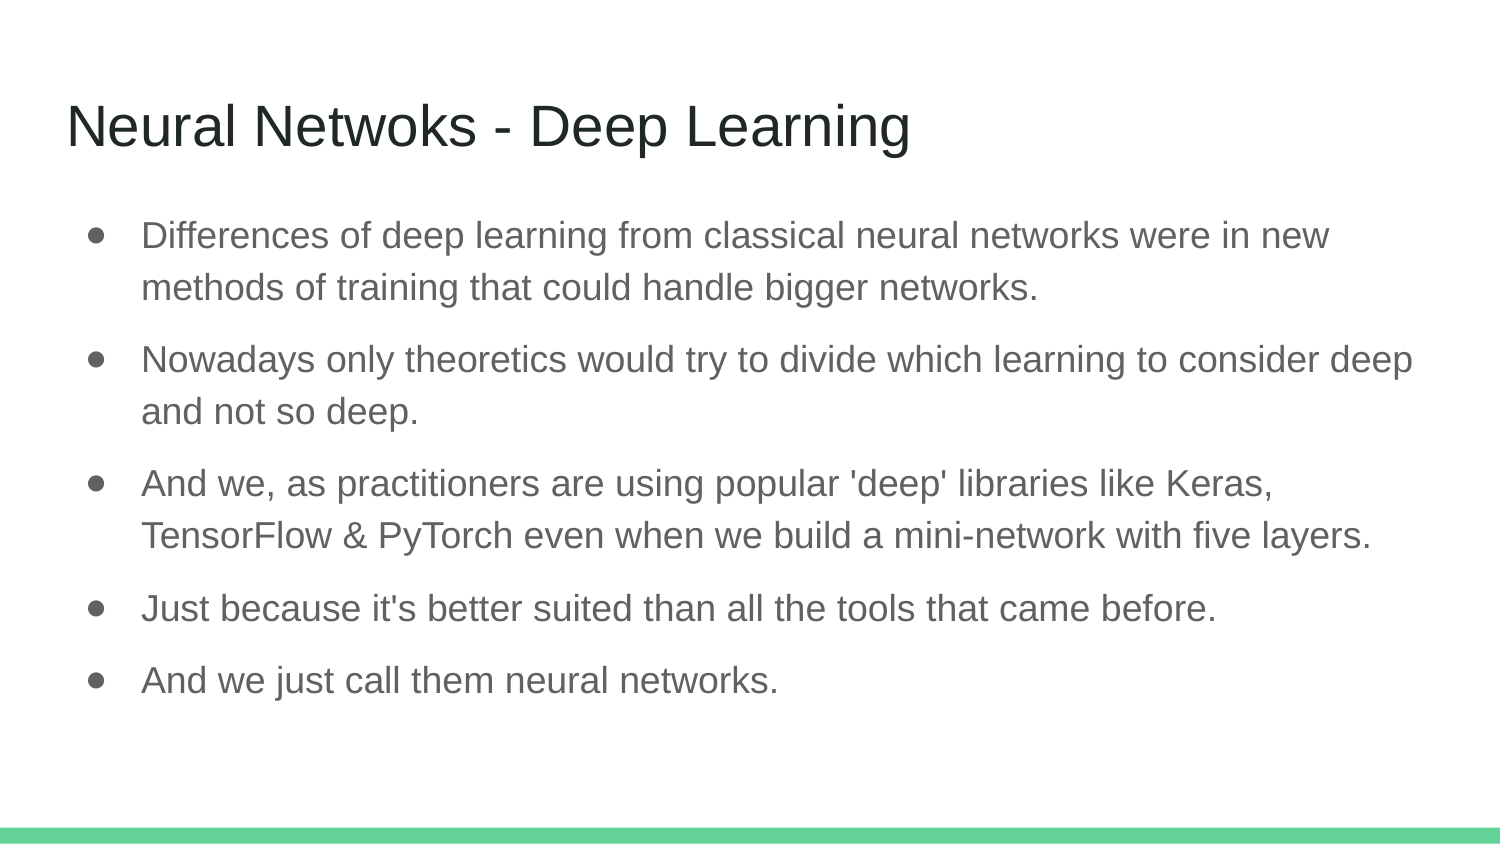

# Neural Netwoks - Deep Learning
Differences of deep learning from classical neural networks were in new methods of training that could handle bigger networks.
Nowadays only theoretics would try to divide which learning to consider deep and not so deep.
And we, as practitioners are using popular 'deep' libraries like Keras, TensorFlow & PyTorch even when we build a mini-network with five layers.
Just because it's better suited than all the tools that came before.
And we just call them neural networks.